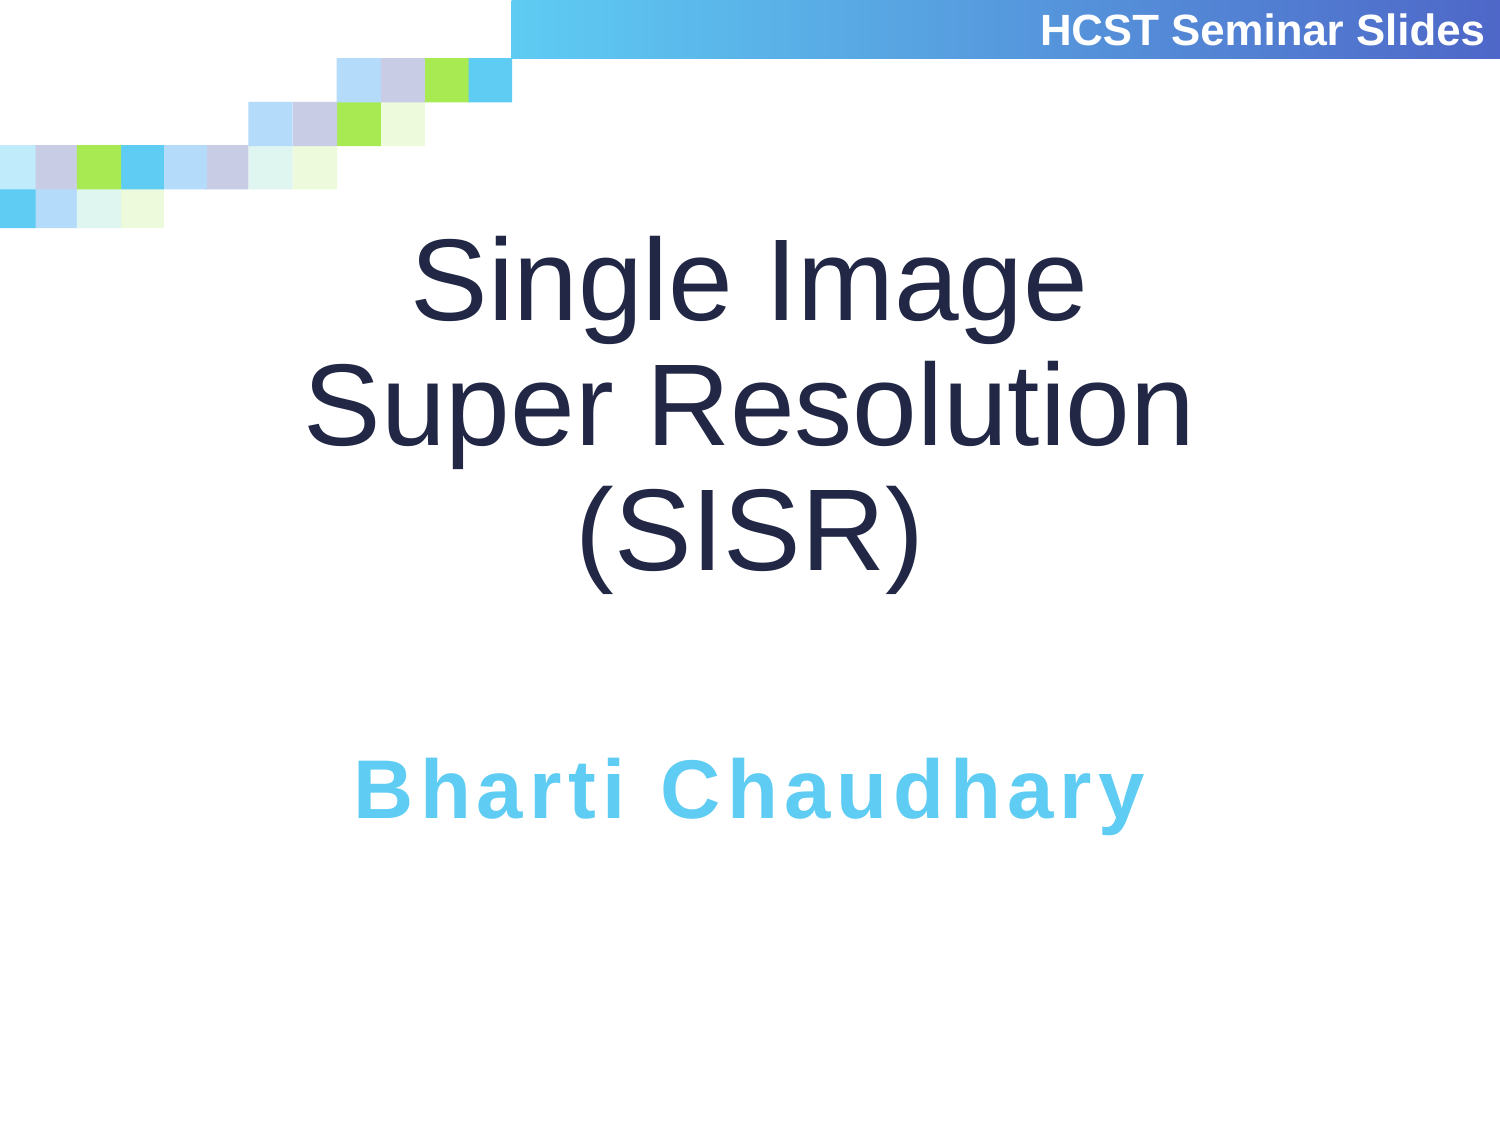

# Single Image Super Resolution (SISR)

Bharti Chaudhary